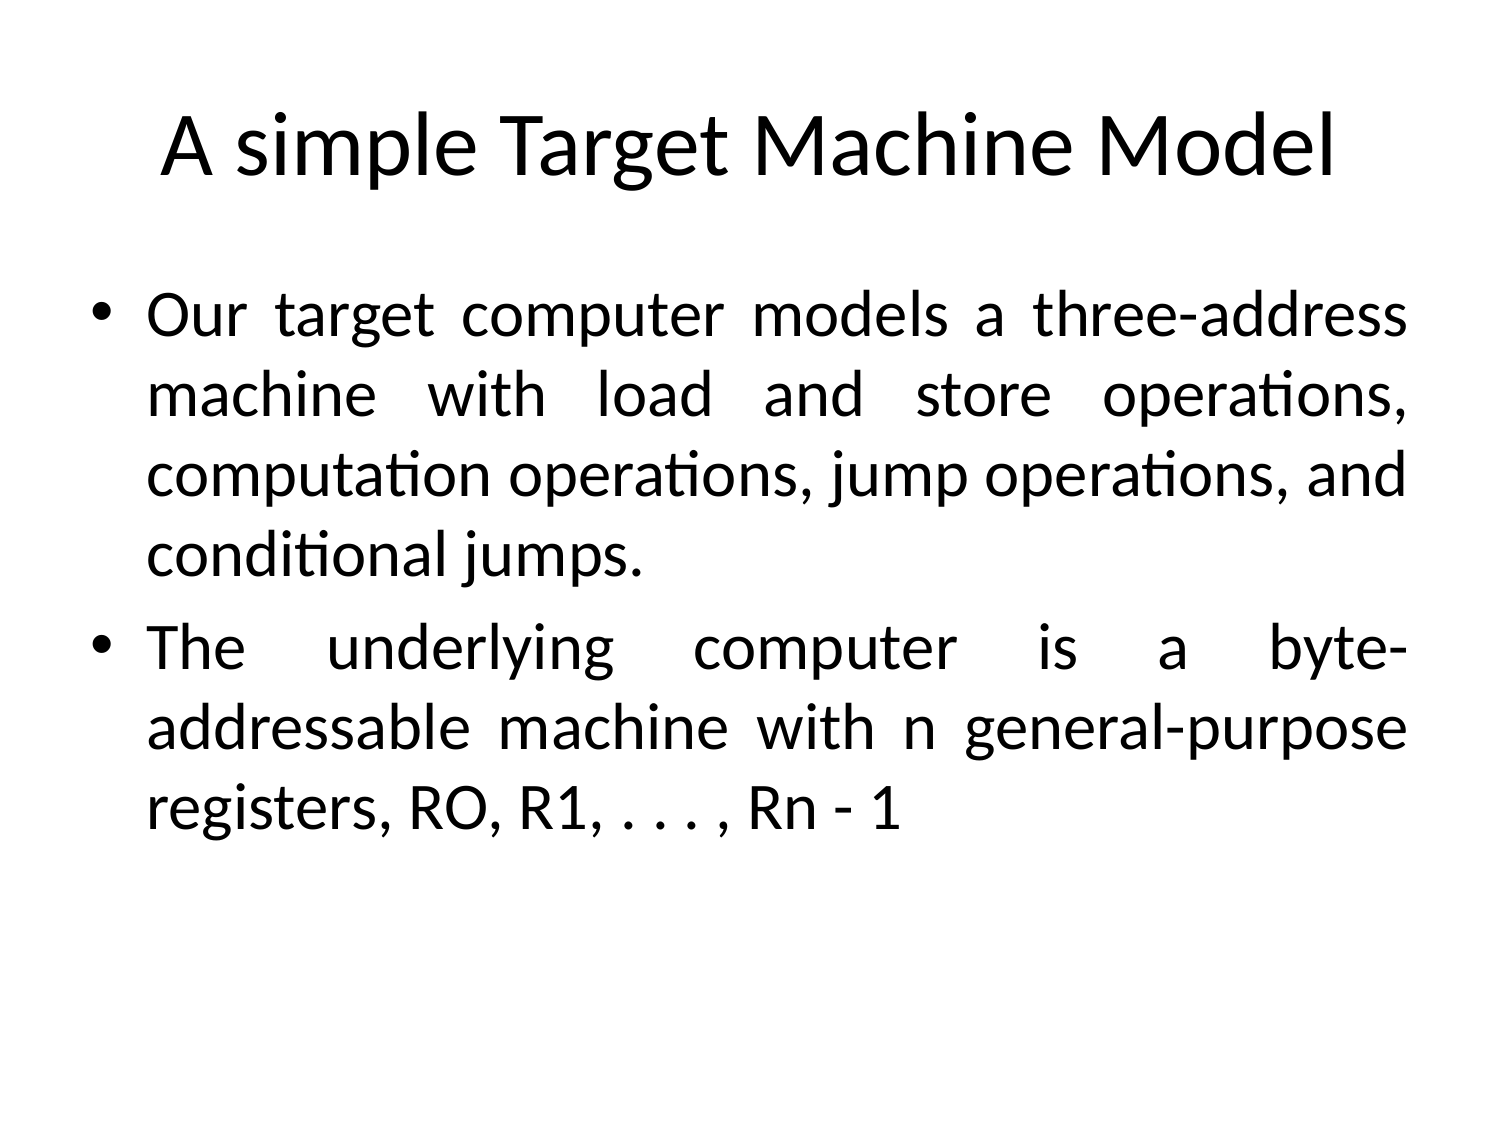

# A simple Target Machine Model
Our target computer models a three-address machine with load and store operations, computation operations, jump operations, and conditional jumps.
The underlying computer is a byte-addressable machine with n general-purpose registers, RO, R1, . . . , Rn - 1